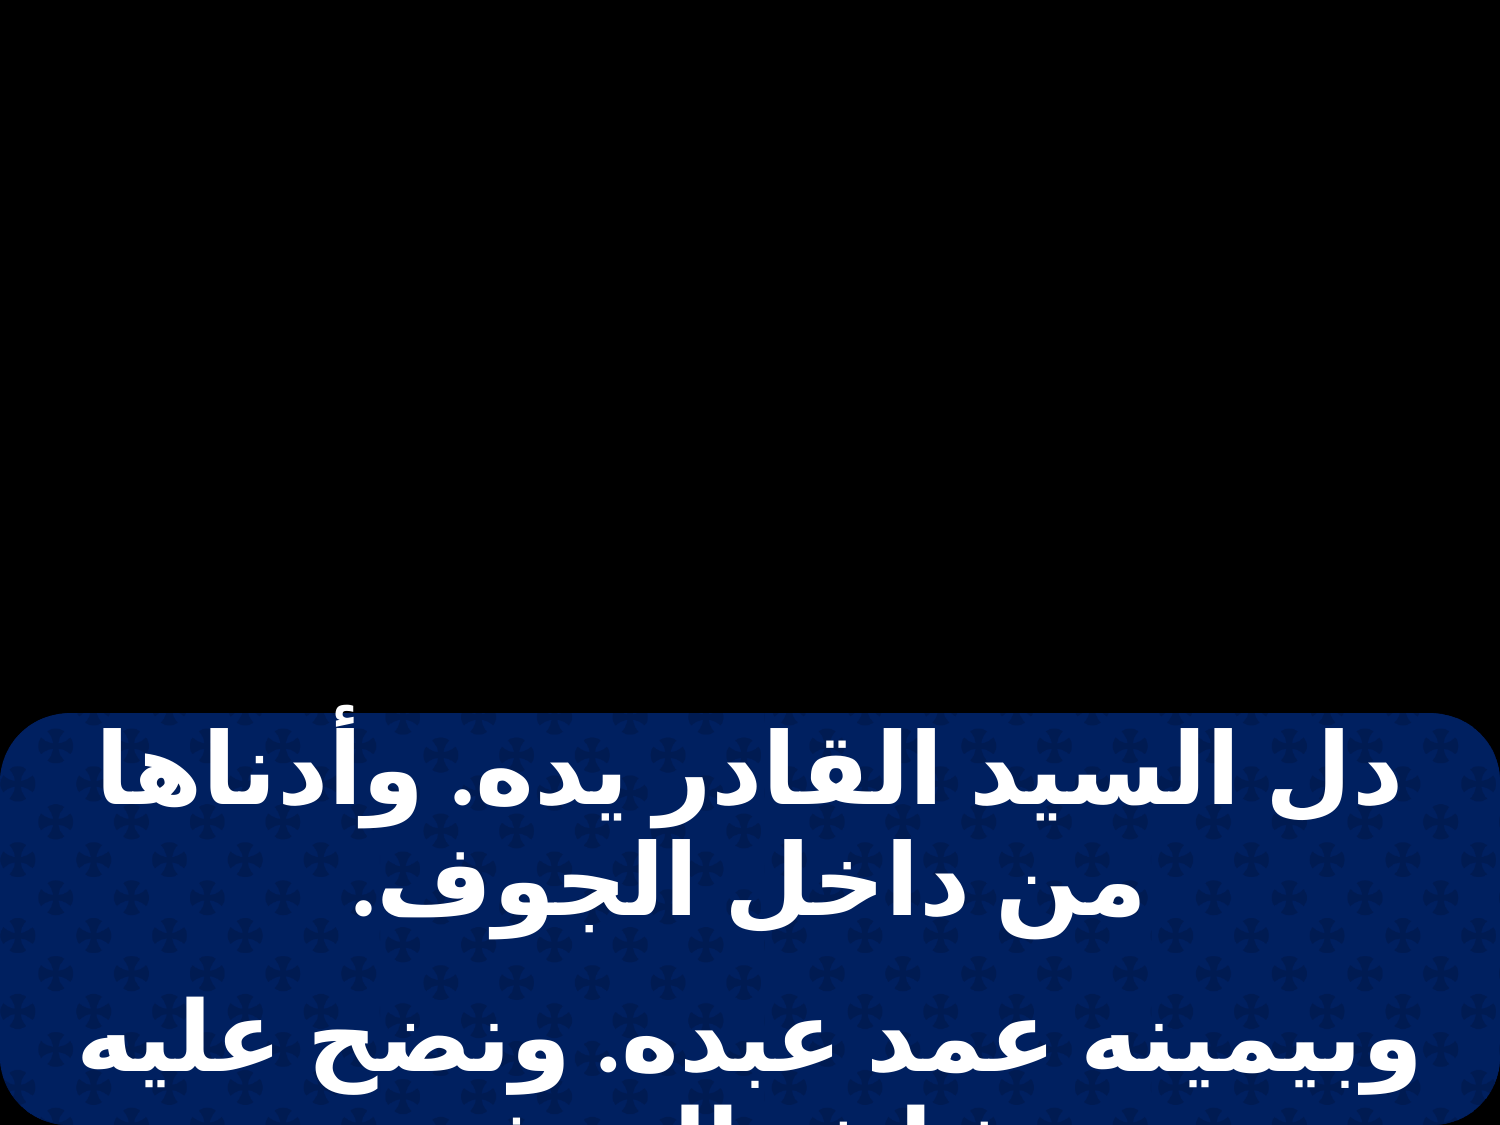

| دل السيد القادر يده. وأدناها من داخل الجوف. |
| --- |
|  |
| وبيمينه عمد عبده. ونضح عليه رشاش الزوف. |